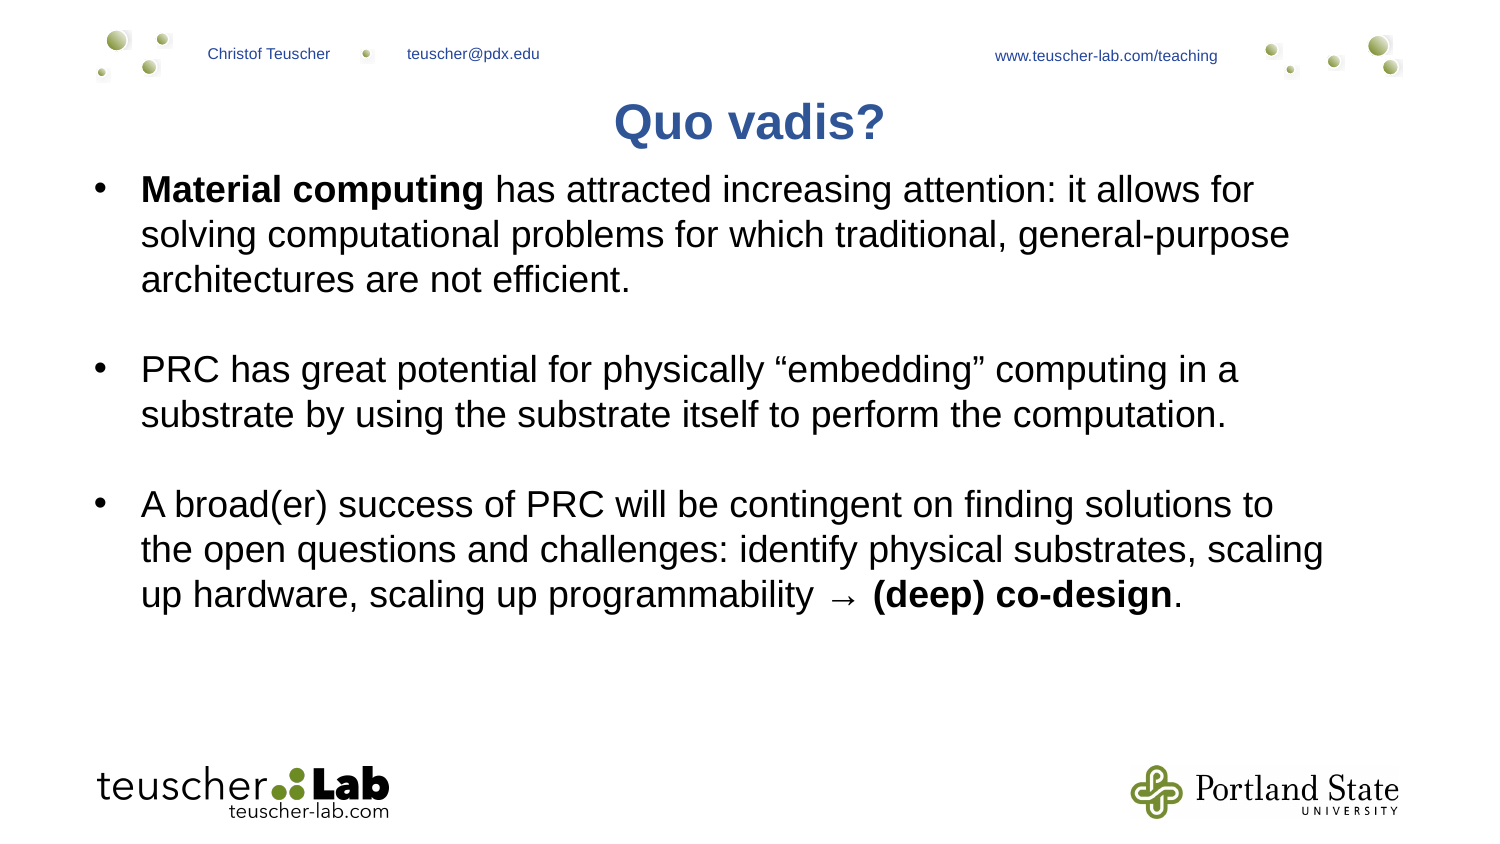

# Quo vadis?
Material computing has attracted increasing attention: it allows for solving computational problems for which traditional, general-purpose architectures are not efficient.

PRC has great potential for physically “embedding” computing in a substrate by using the substrate itself to perform the computation.

A broad(er) success of PRC will be contingent on finding solutions to the open questions and challenges: identify physical substrates, scaling up hardware, scaling up programmability → (deep) co-design.